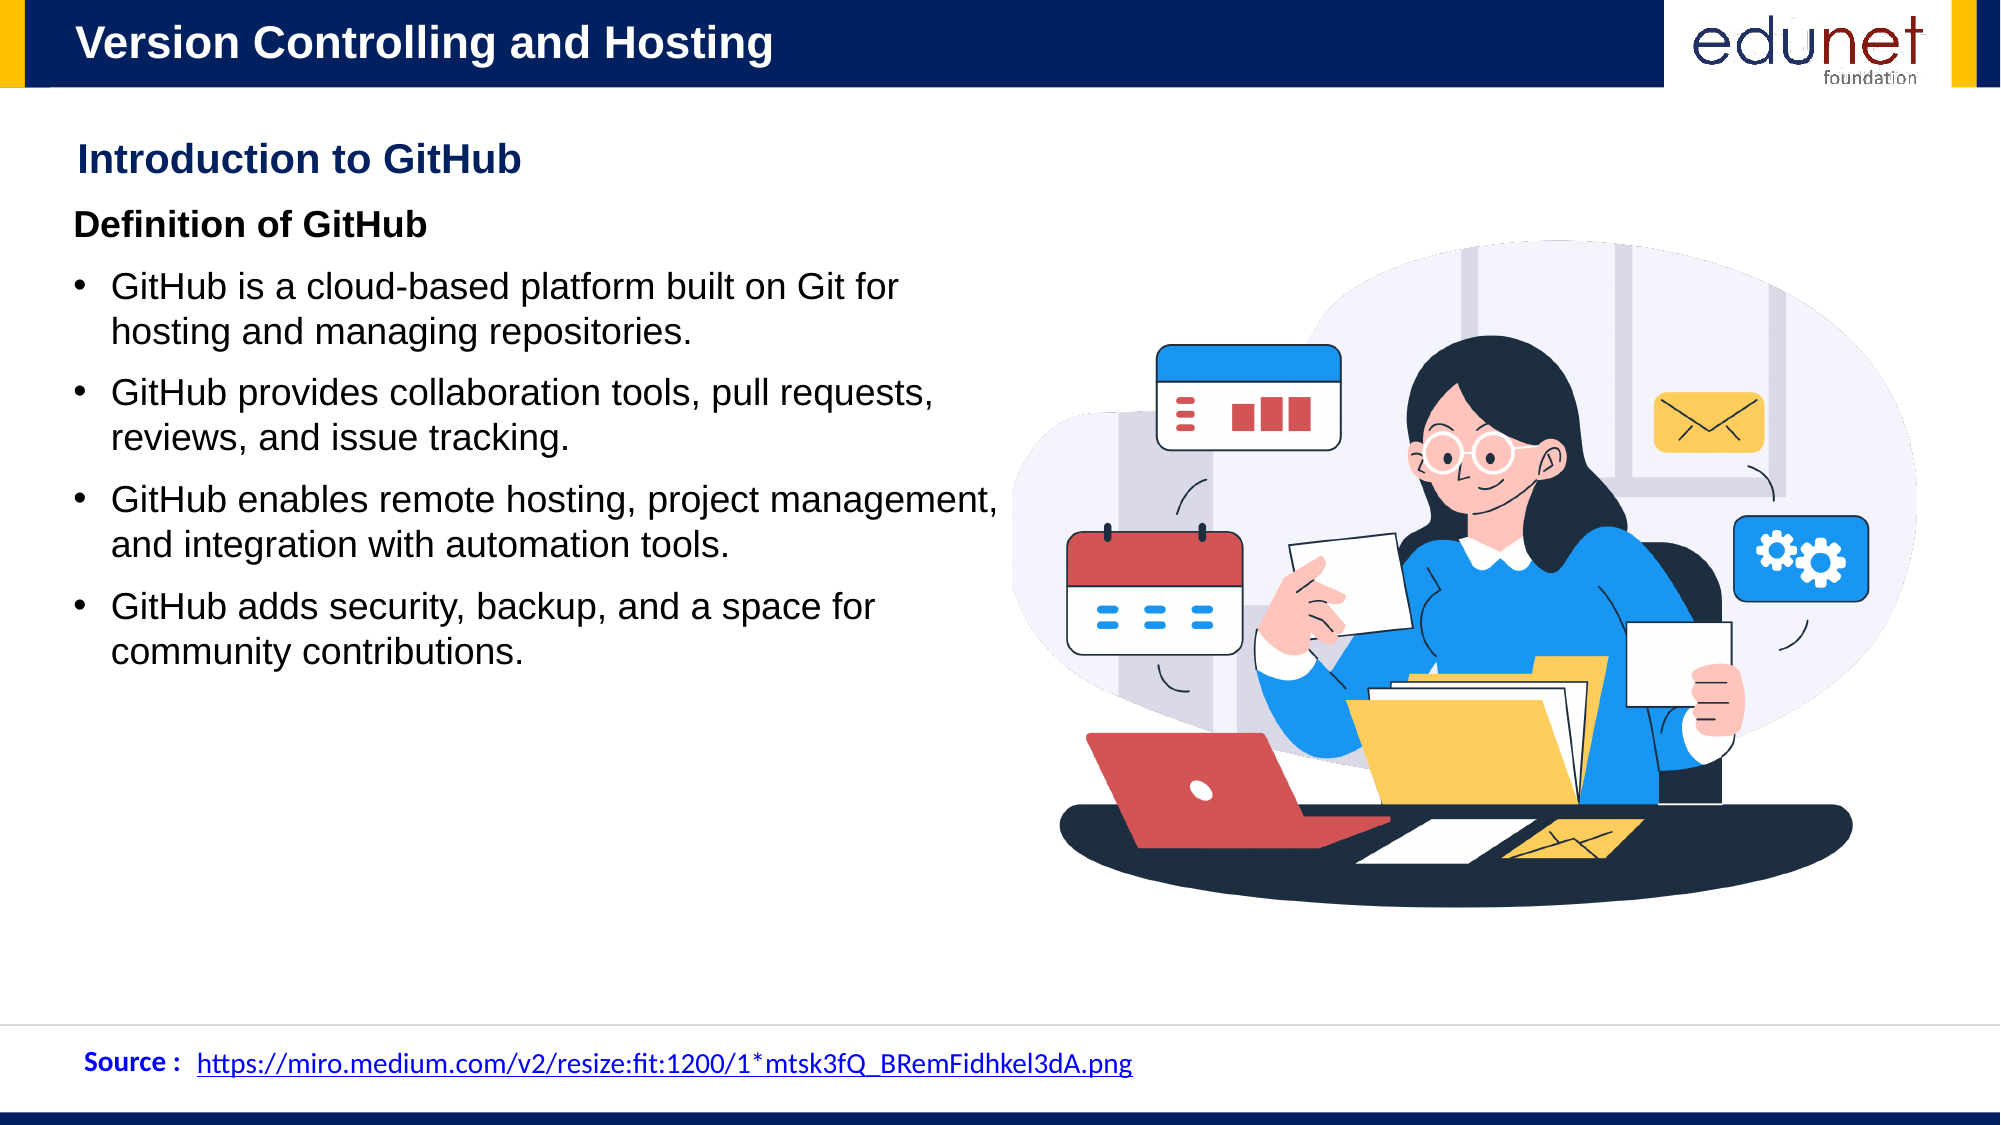

Introduction to GitHub
Definition of GitHub
GitHub is a cloud-based platform built on Git for hosting and managing repositories.
GitHub provides collaboration tools, pull requests, reviews, and issue tracking.
GitHub enables remote hosting, project management, and integration with automation tools.
GitHub adds security, backup, and a space for community contributions.

Source :
https://miro.medium.com/v2/resize:fit:1200/1*mtsk3fQ_BRemFidhkel3dA.png